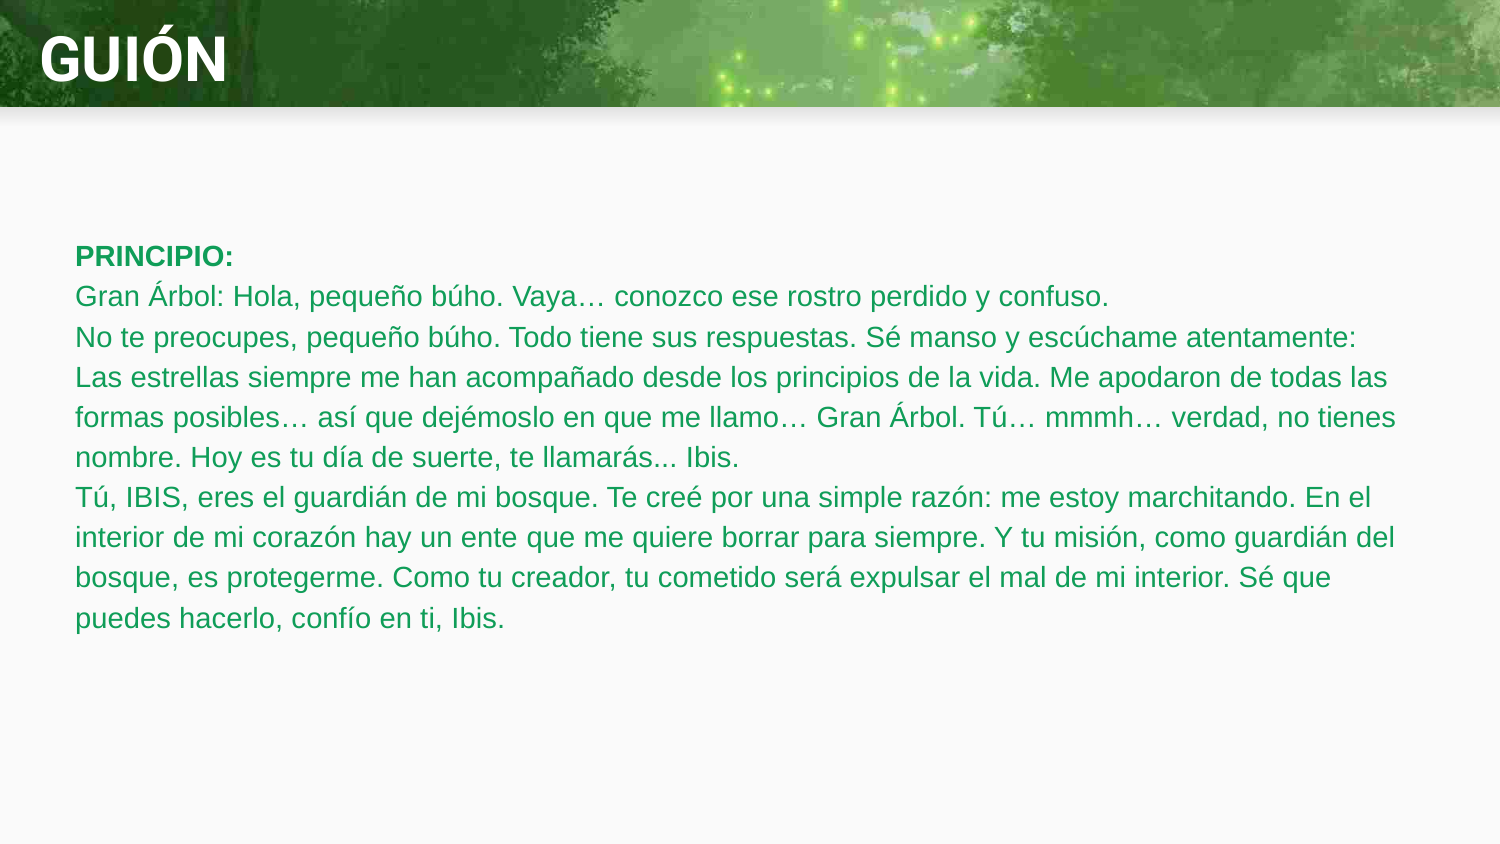

GUIÓN

PRINCIPIO:
Gran Árbol: Hola, pequeño búho. Vaya… conozco ese rostro perdido y confuso.
No te preocupes, pequeño búho. Todo tiene sus respuestas. Sé manso y escúchame atentamente:
Las estrellas siempre me han acompañado desde los principios de la vida. Me apodaron de todas las formas posibles… así que dejémoslo en que me llamo… Gran Árbol. Tú… mmmh… verdad, no tienes nombre. Hoy es tu día de suerte, te llamarás... Ibis.
Tú, IBIS, eres el guardián de mi bosque. Te creé por una simple razón: me estoy marchitando. En el interior de mi corazón hay un ente que me quiere borrar para siempre. Y tu misión, como guardián del bosque, es protegerme. Como tu creador, tu cometido será expulsar el mal de mi interior. Sé que puedes hacerlo, confío en ti, Ibis.